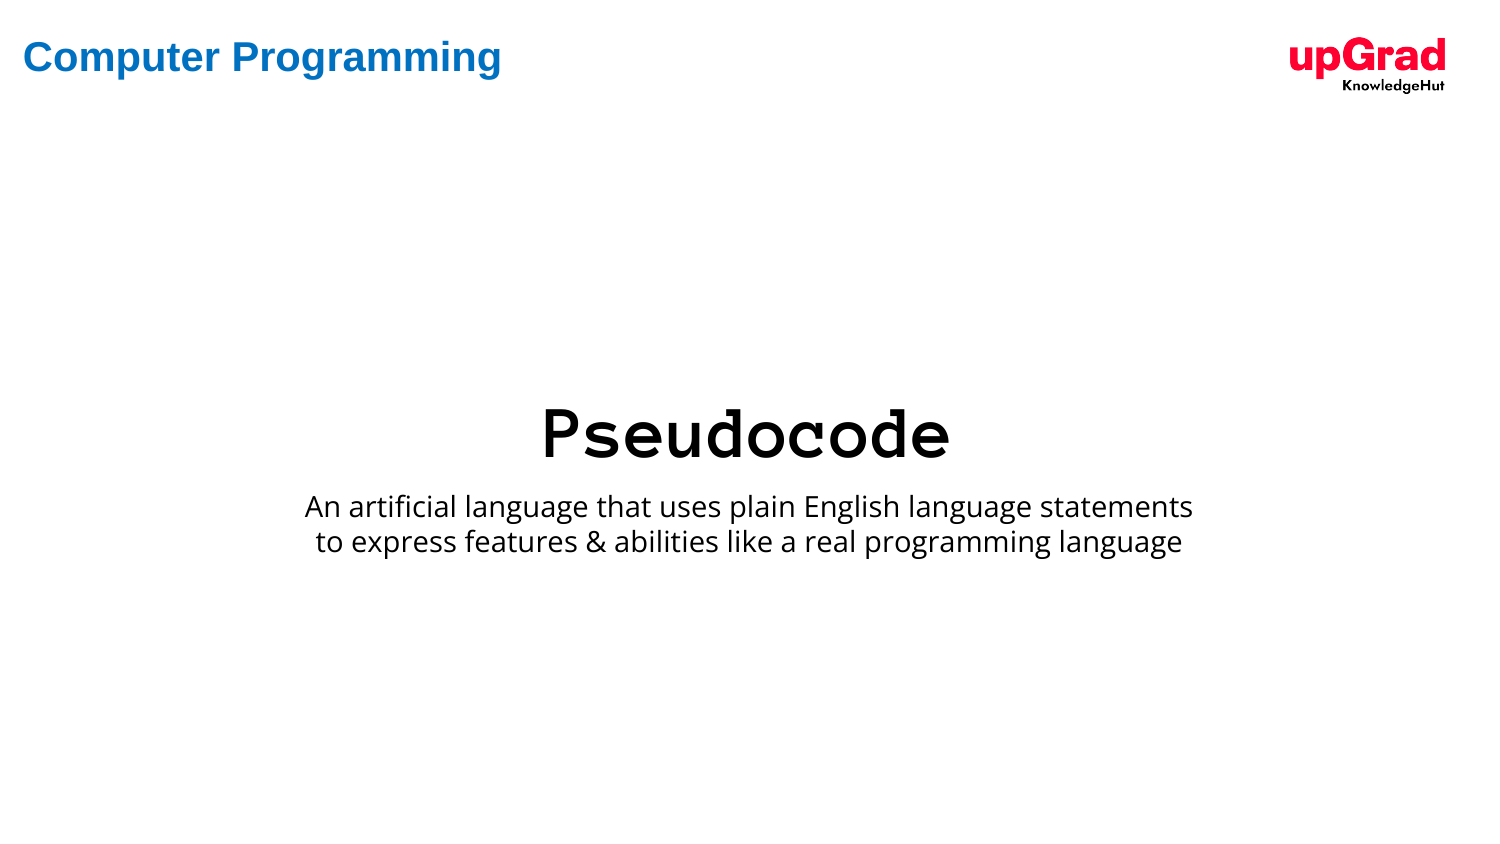

# Computer Programming
Pseudocode
An artificial language that uses plain English language statements to express features & abilities like a real programming language